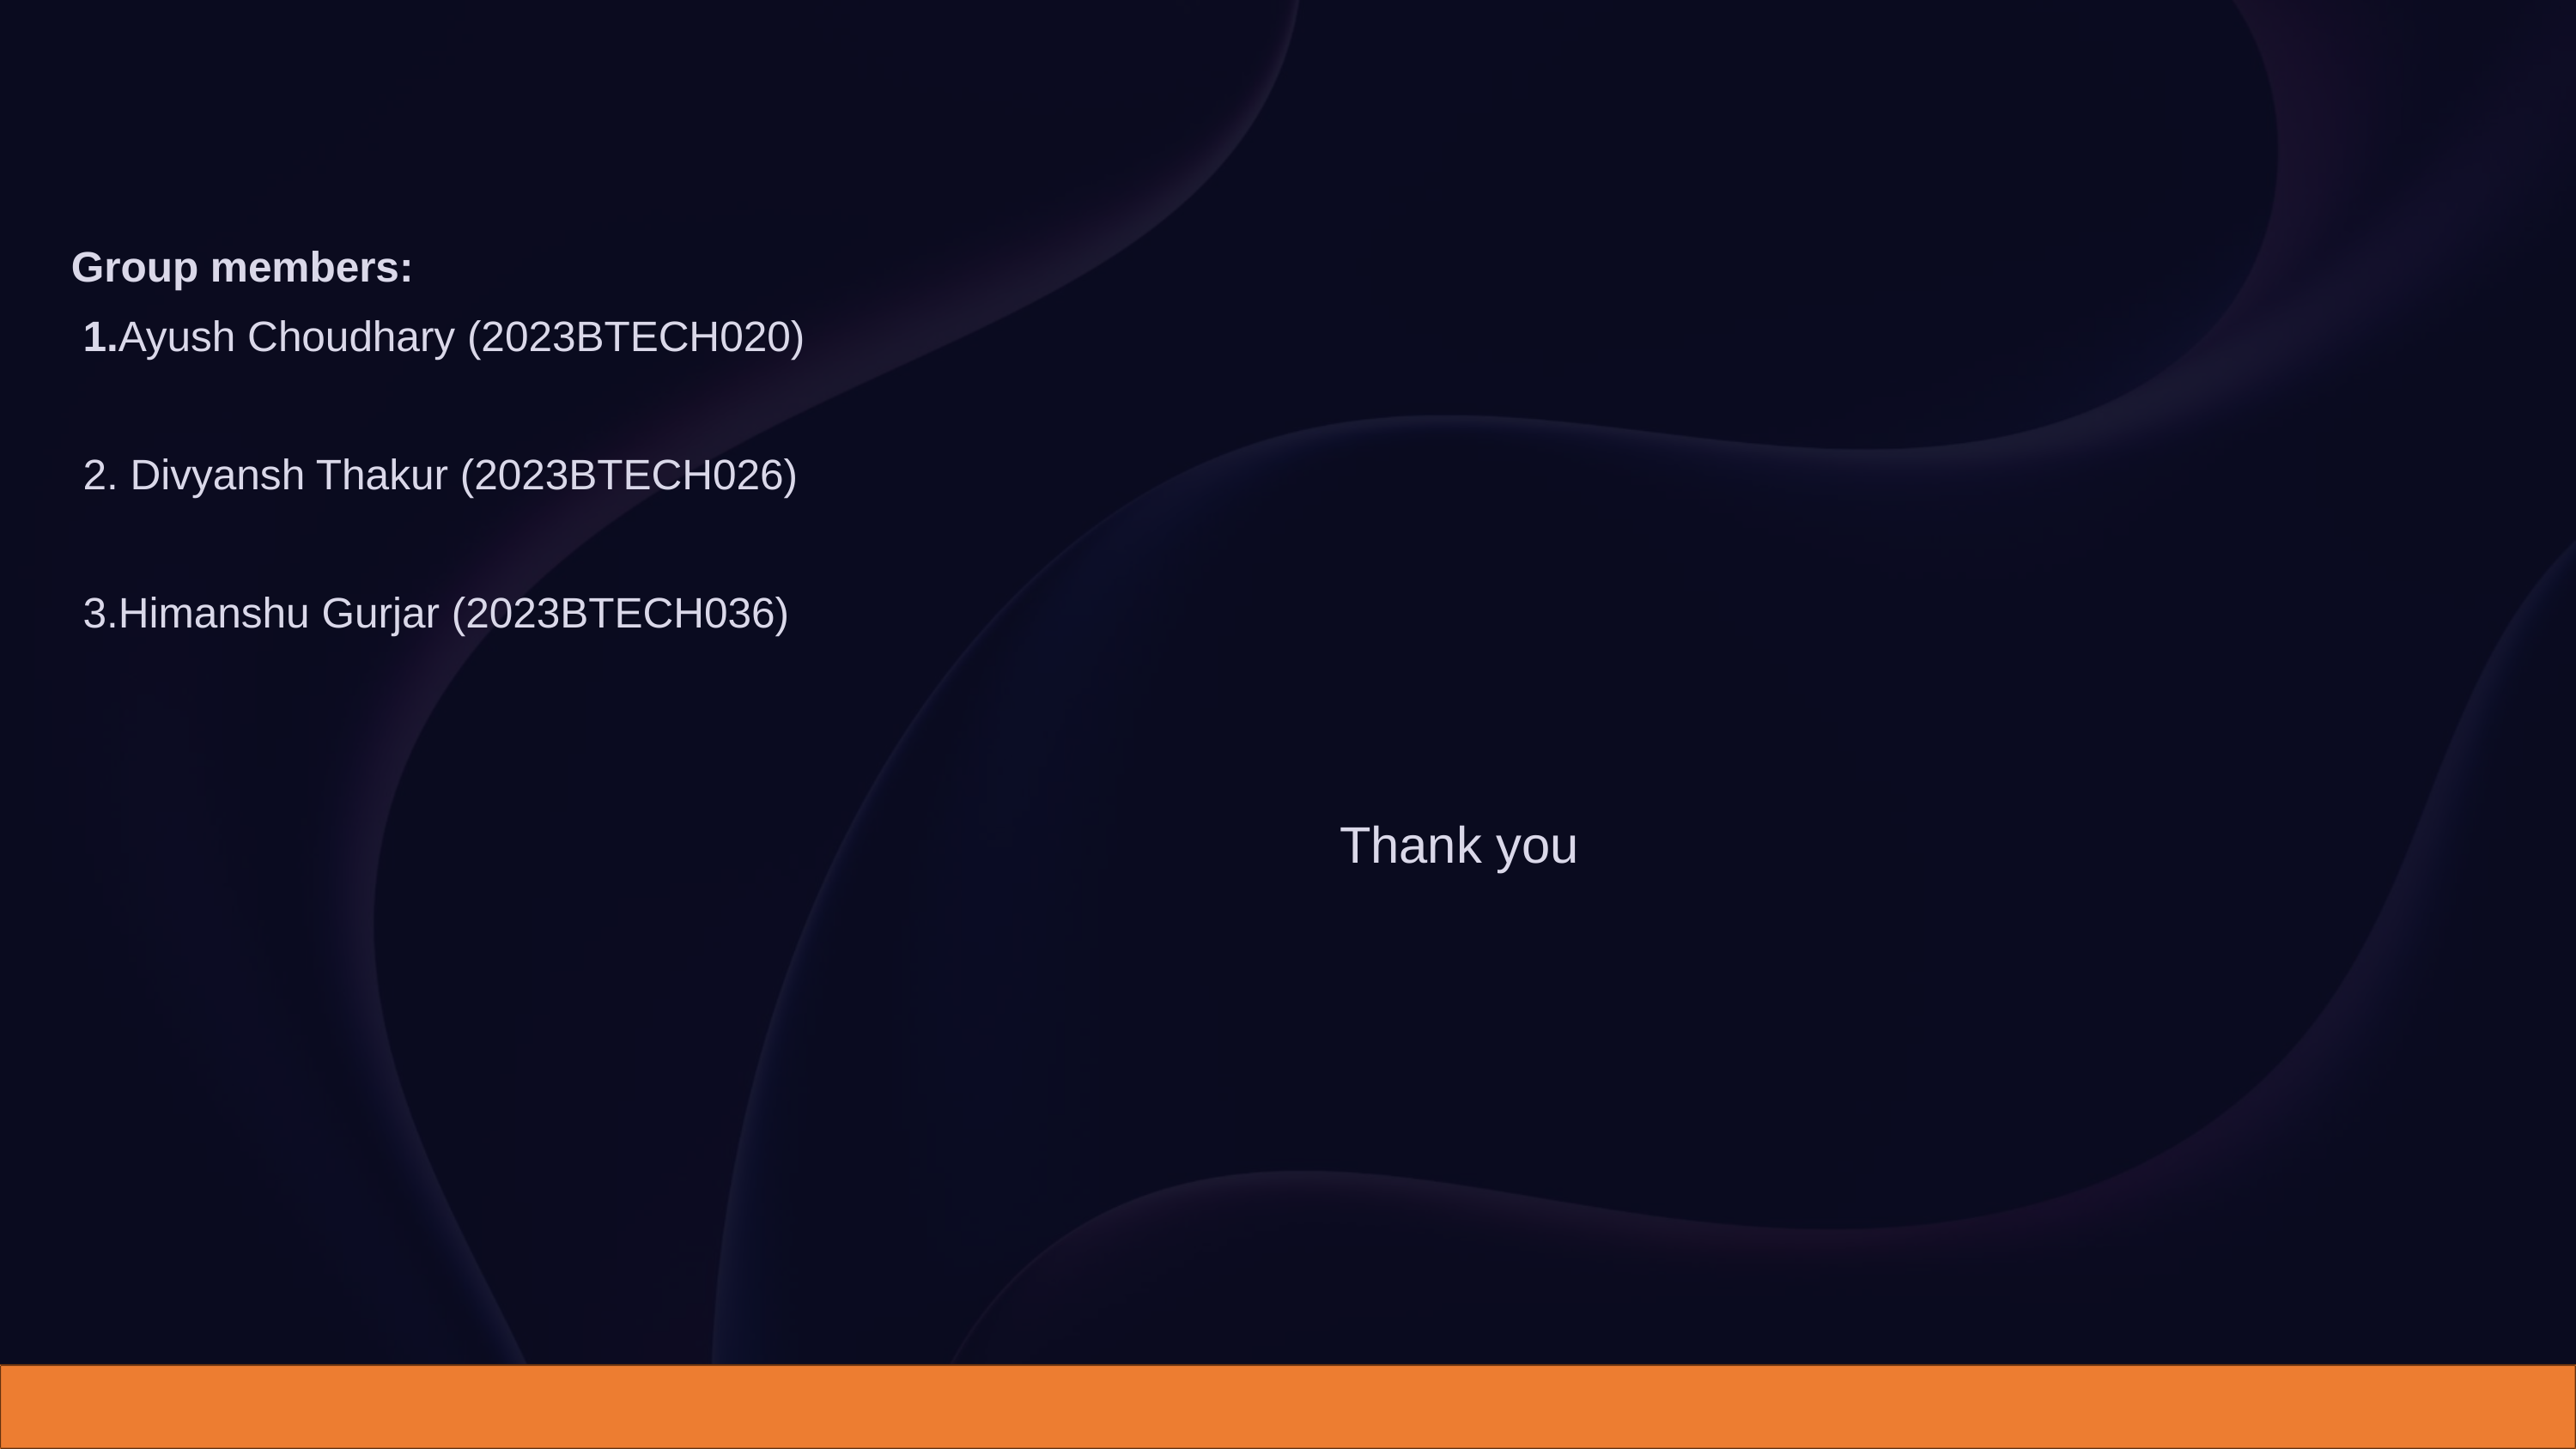

Group members:
  1.Ayush Choudhary (2023BTECH020)

  2. Divyansh Thakur (2023BTECH026)

  3.Himanshu Gurjar (2023BTECH036)

                                                                                         Thank you